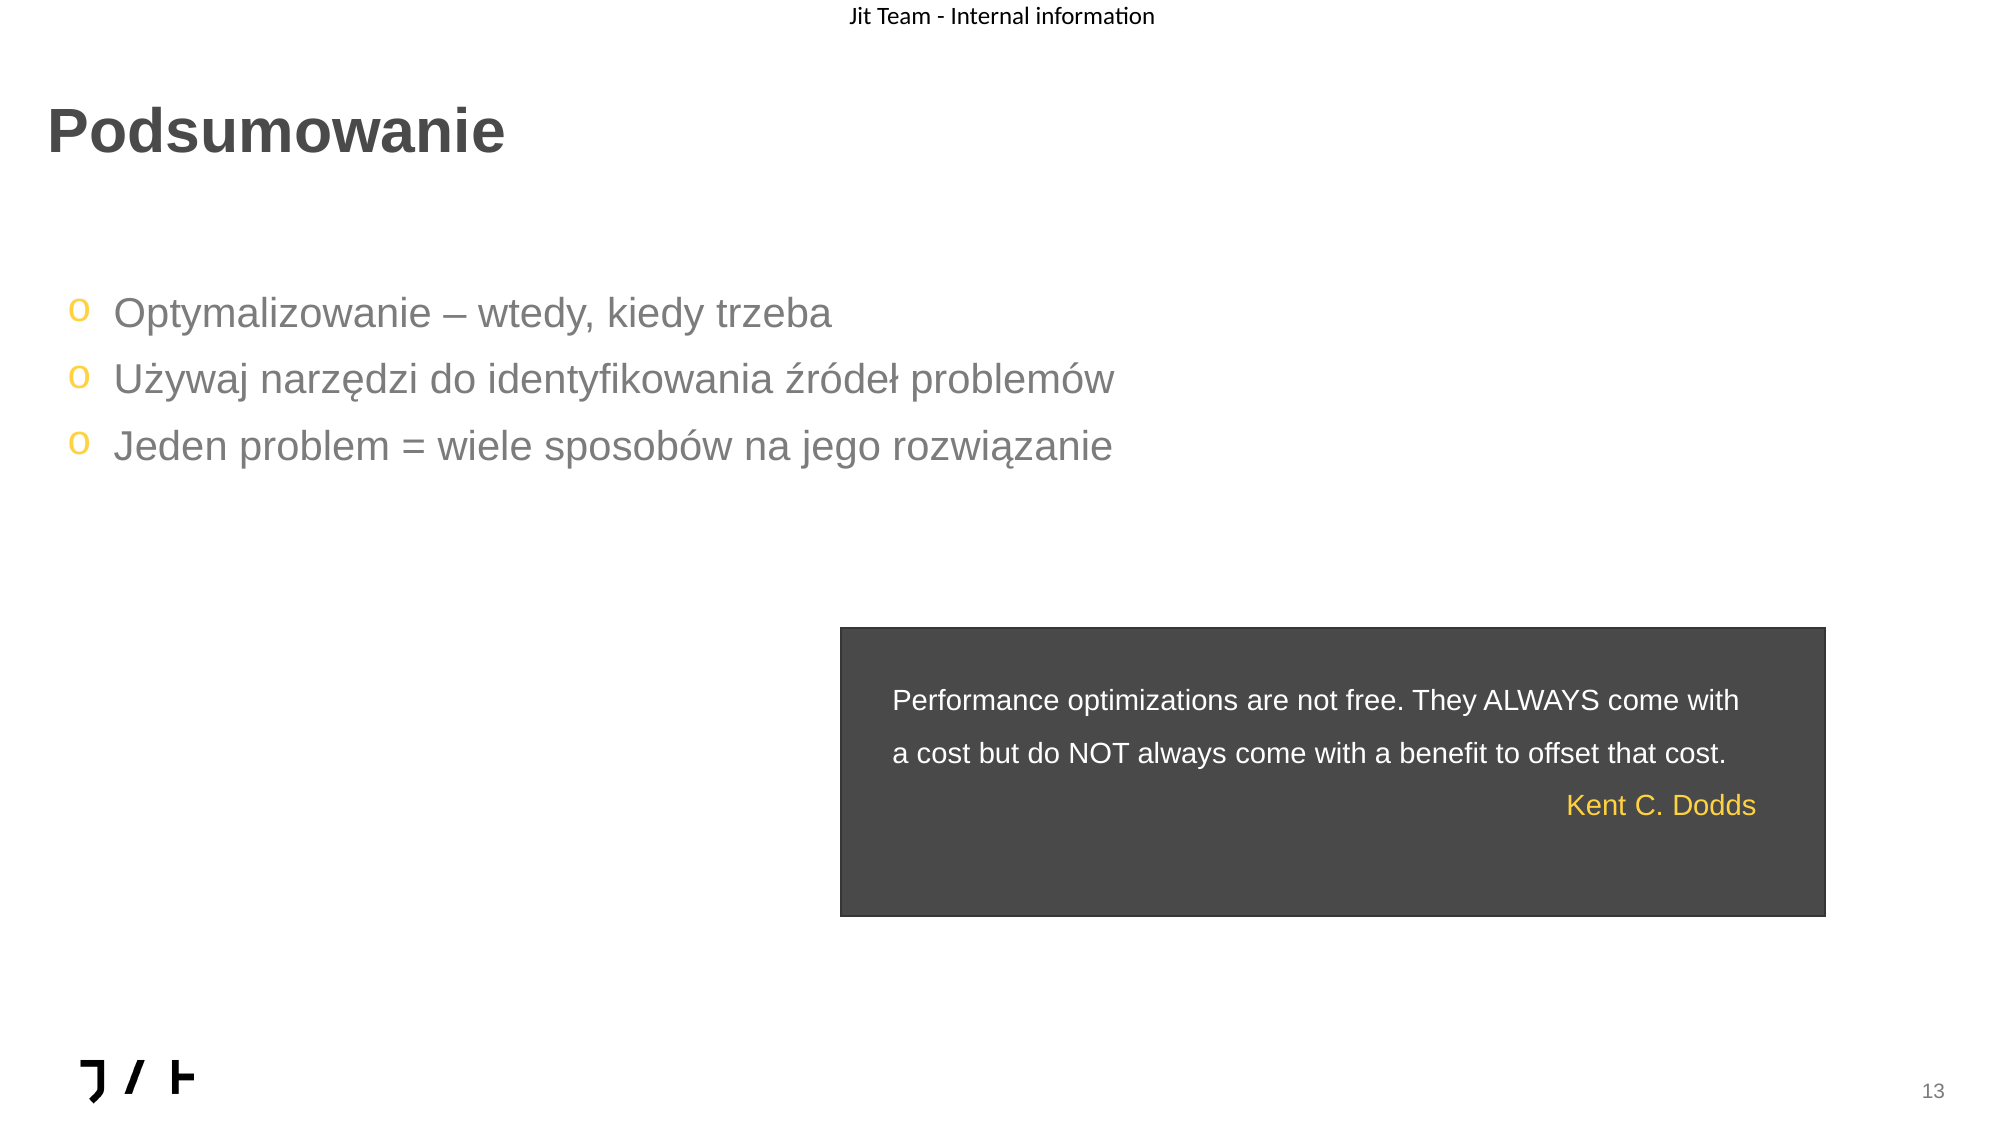

# Podsumowanie
Optymalizowanie – wtedy, kiedy trzeba
Używaj narzędzi do identyfikowania źródeł problemów
Jeden problem = wiele sposobów na jego rozwiązanie

Performance optimizations are not free. They ALWAYS come with a cost but do NOT always come with a benefit to offset that cost.
Kent C. Dodds

13